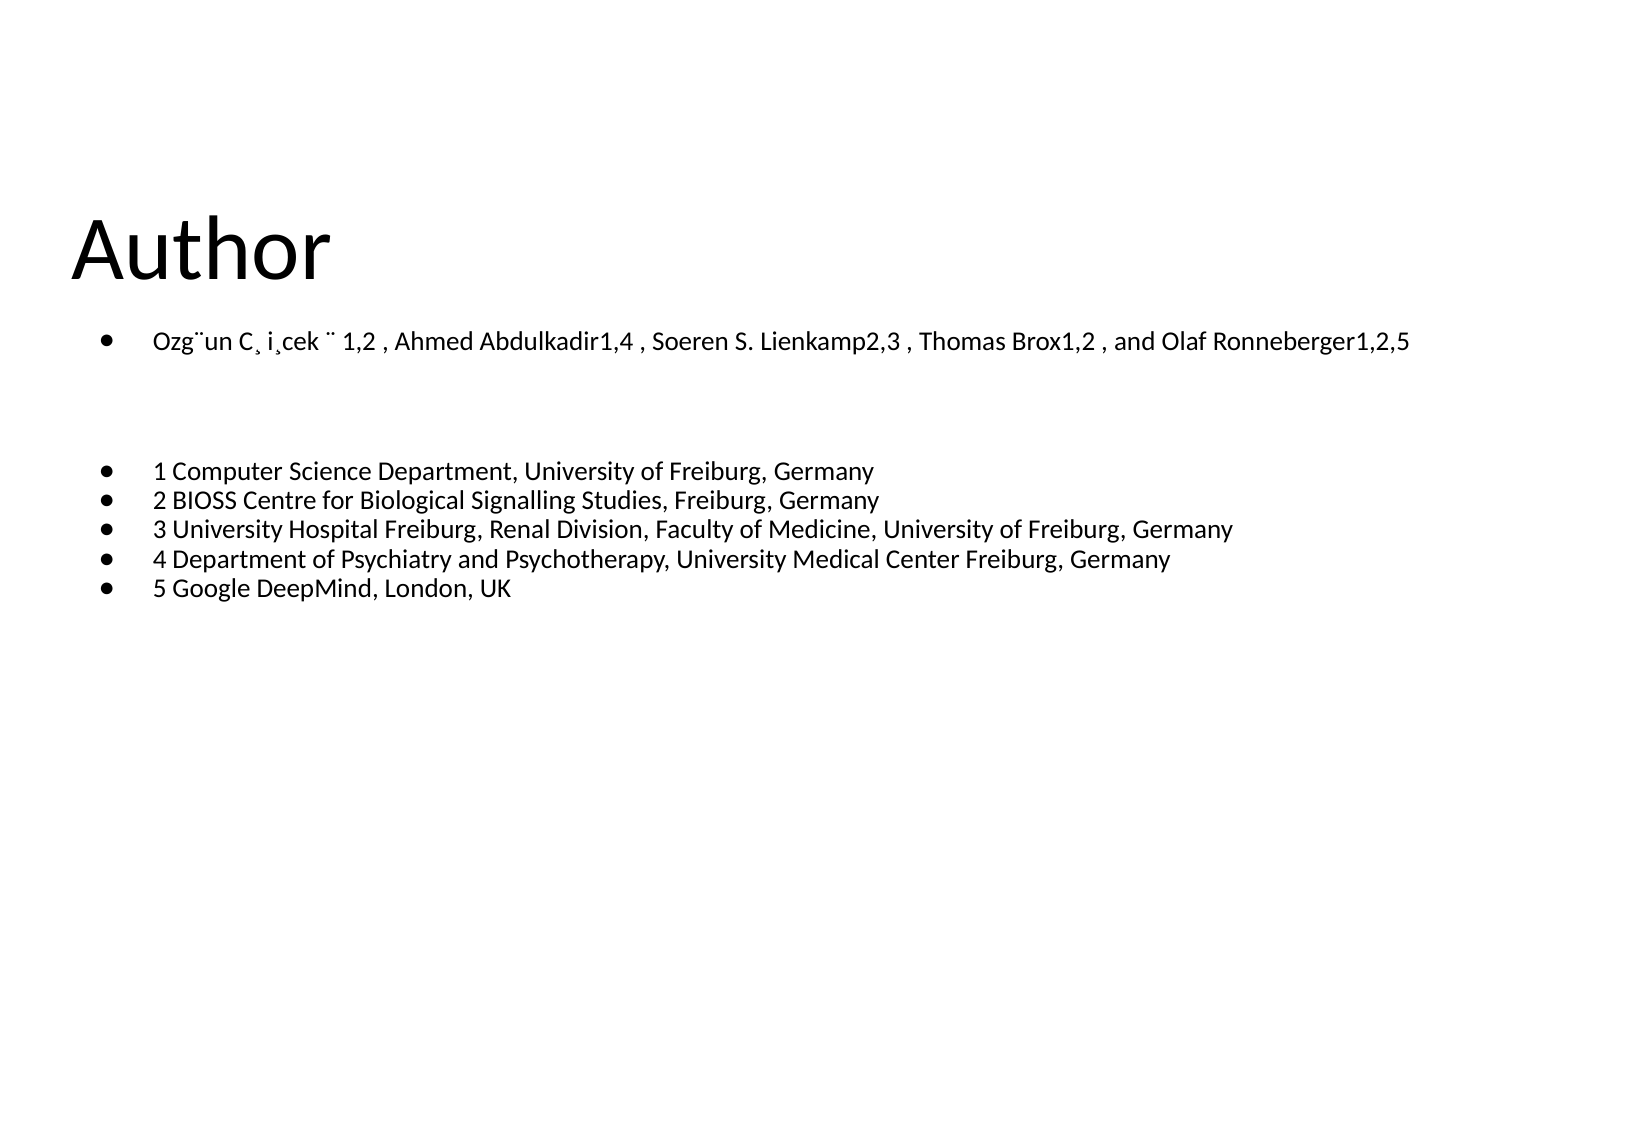

# Author
Ozg¨un C¸ i¸cek ¨ 1,2 , Ahmed Abdulkadir1,4 , Soeren S. Lienkamp2,3 , Thomas Brox1,2 , and Olaf Ronneberger1,2,5

1 Computer Science Department, University of Freiburg, Germany
2 BIOSS Centre for Biological Signalling Studies, Freiburg, Germany
3 University Hospital Freiburg, Renal Division, Faculty of Medicine, University of Freiburg, Germany
4 Department of Psychiatry and Psychotherapy, University Medical Center Freiburg, Germany
5 Google DeepMind, London, UK